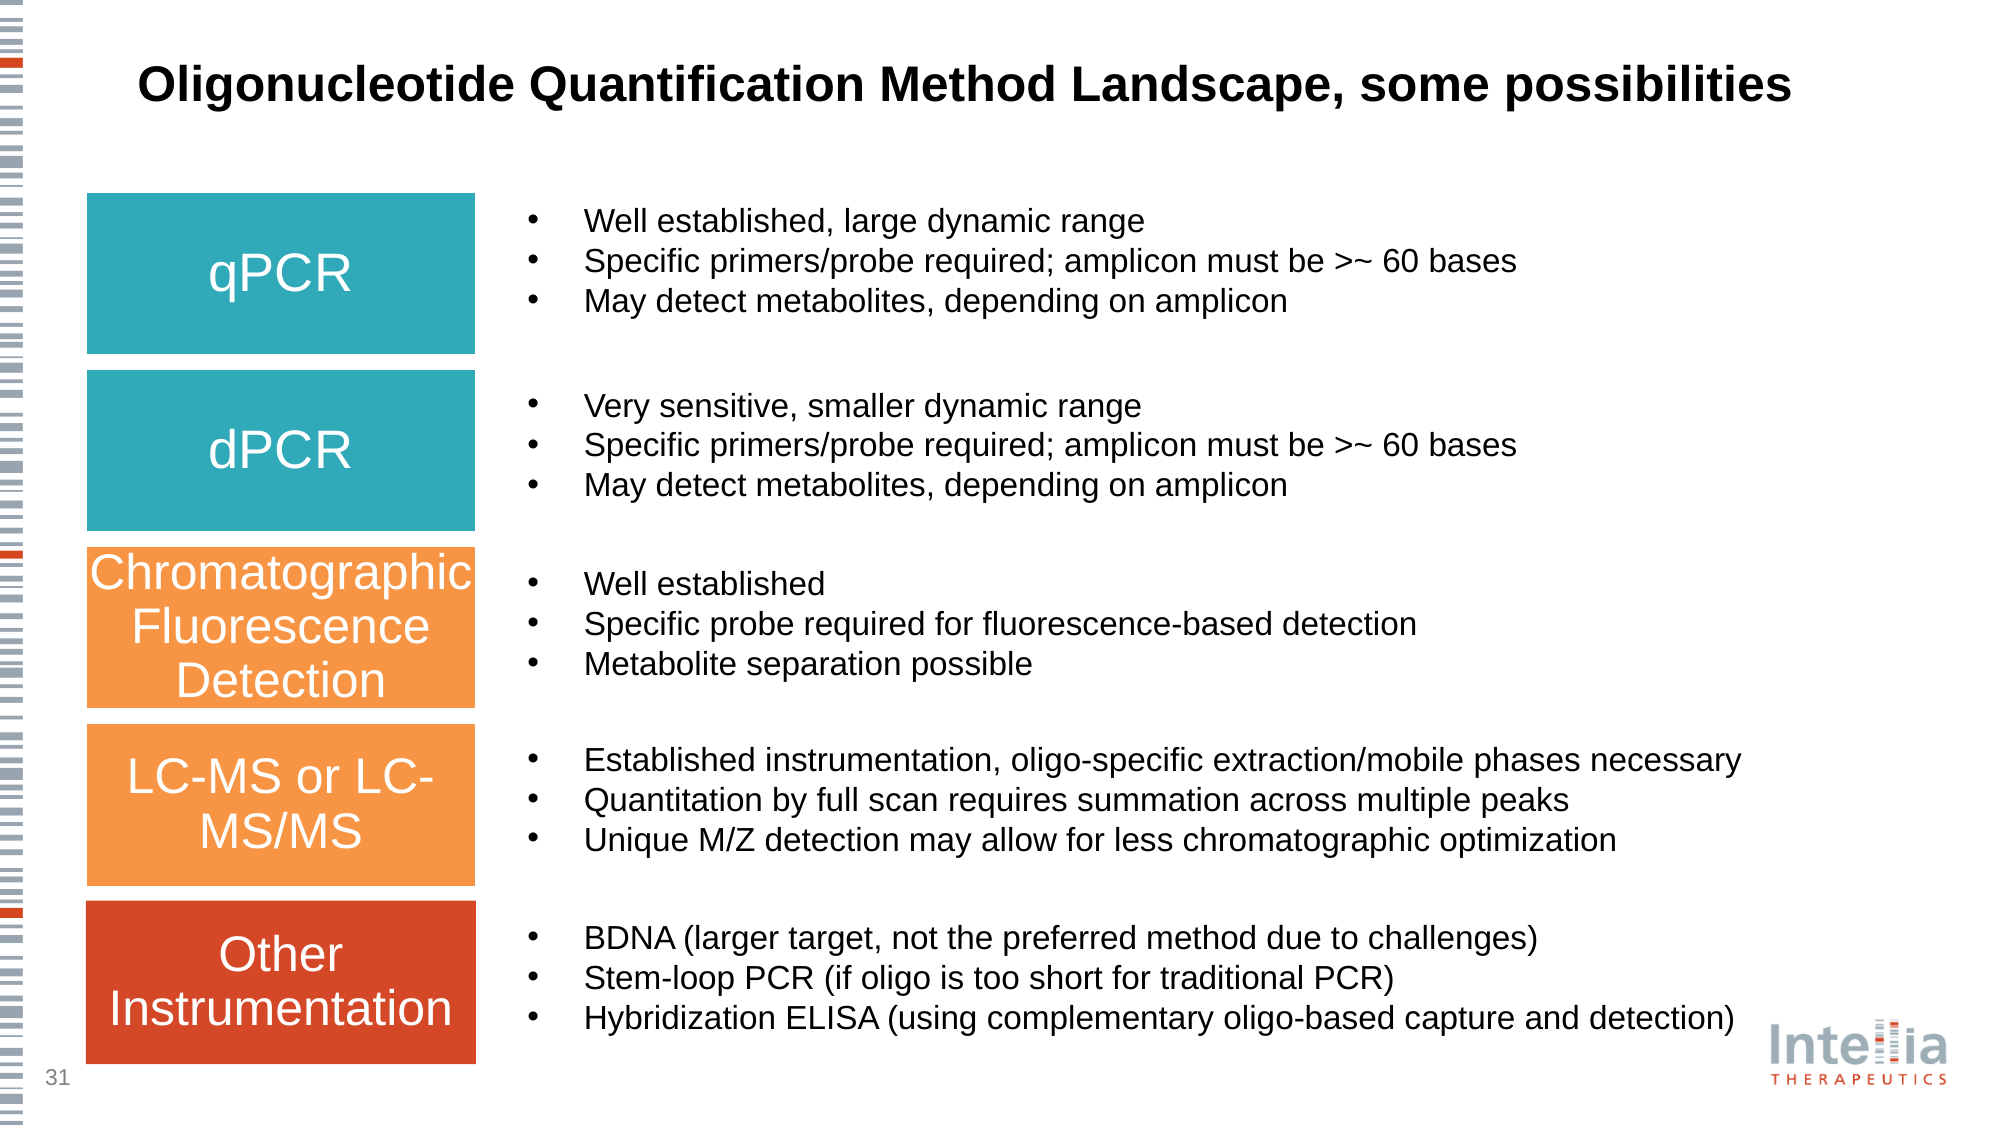

# Oligonucleotide Quantification Method Landscape, some possibilities

qPCR
Well established, large dynamic range
Specific primers/probe required; amplicon must be >~ 60 bases
May detect metabolites, depending on amplicon

dPCR
Very sensitive, smaller dynamic range
Specific primers/probe required; amplicon must be >~ 60 bases
May detect metabolites, depending on amplicon

Chromatographic Fluorescence Detection
Well established
Specific probe required for fluorescence-based detection
Metabolite separation possible

LC-MS or LC-MS/MS
Established instrumentation, oligo-specific extraction/mobile phases necessary
Quantitation by full scan requires summation across multiple peaks
Unique M/Z detection may allow for less chromatographic optimization

Other Instrumentation
BDNA (larger target, not the preferred method due to challenges)
Stem-loop PCR (if oligo is too short for traditional PCR)
Hybridization ELISA (using complementary oligo-based capture and detection)